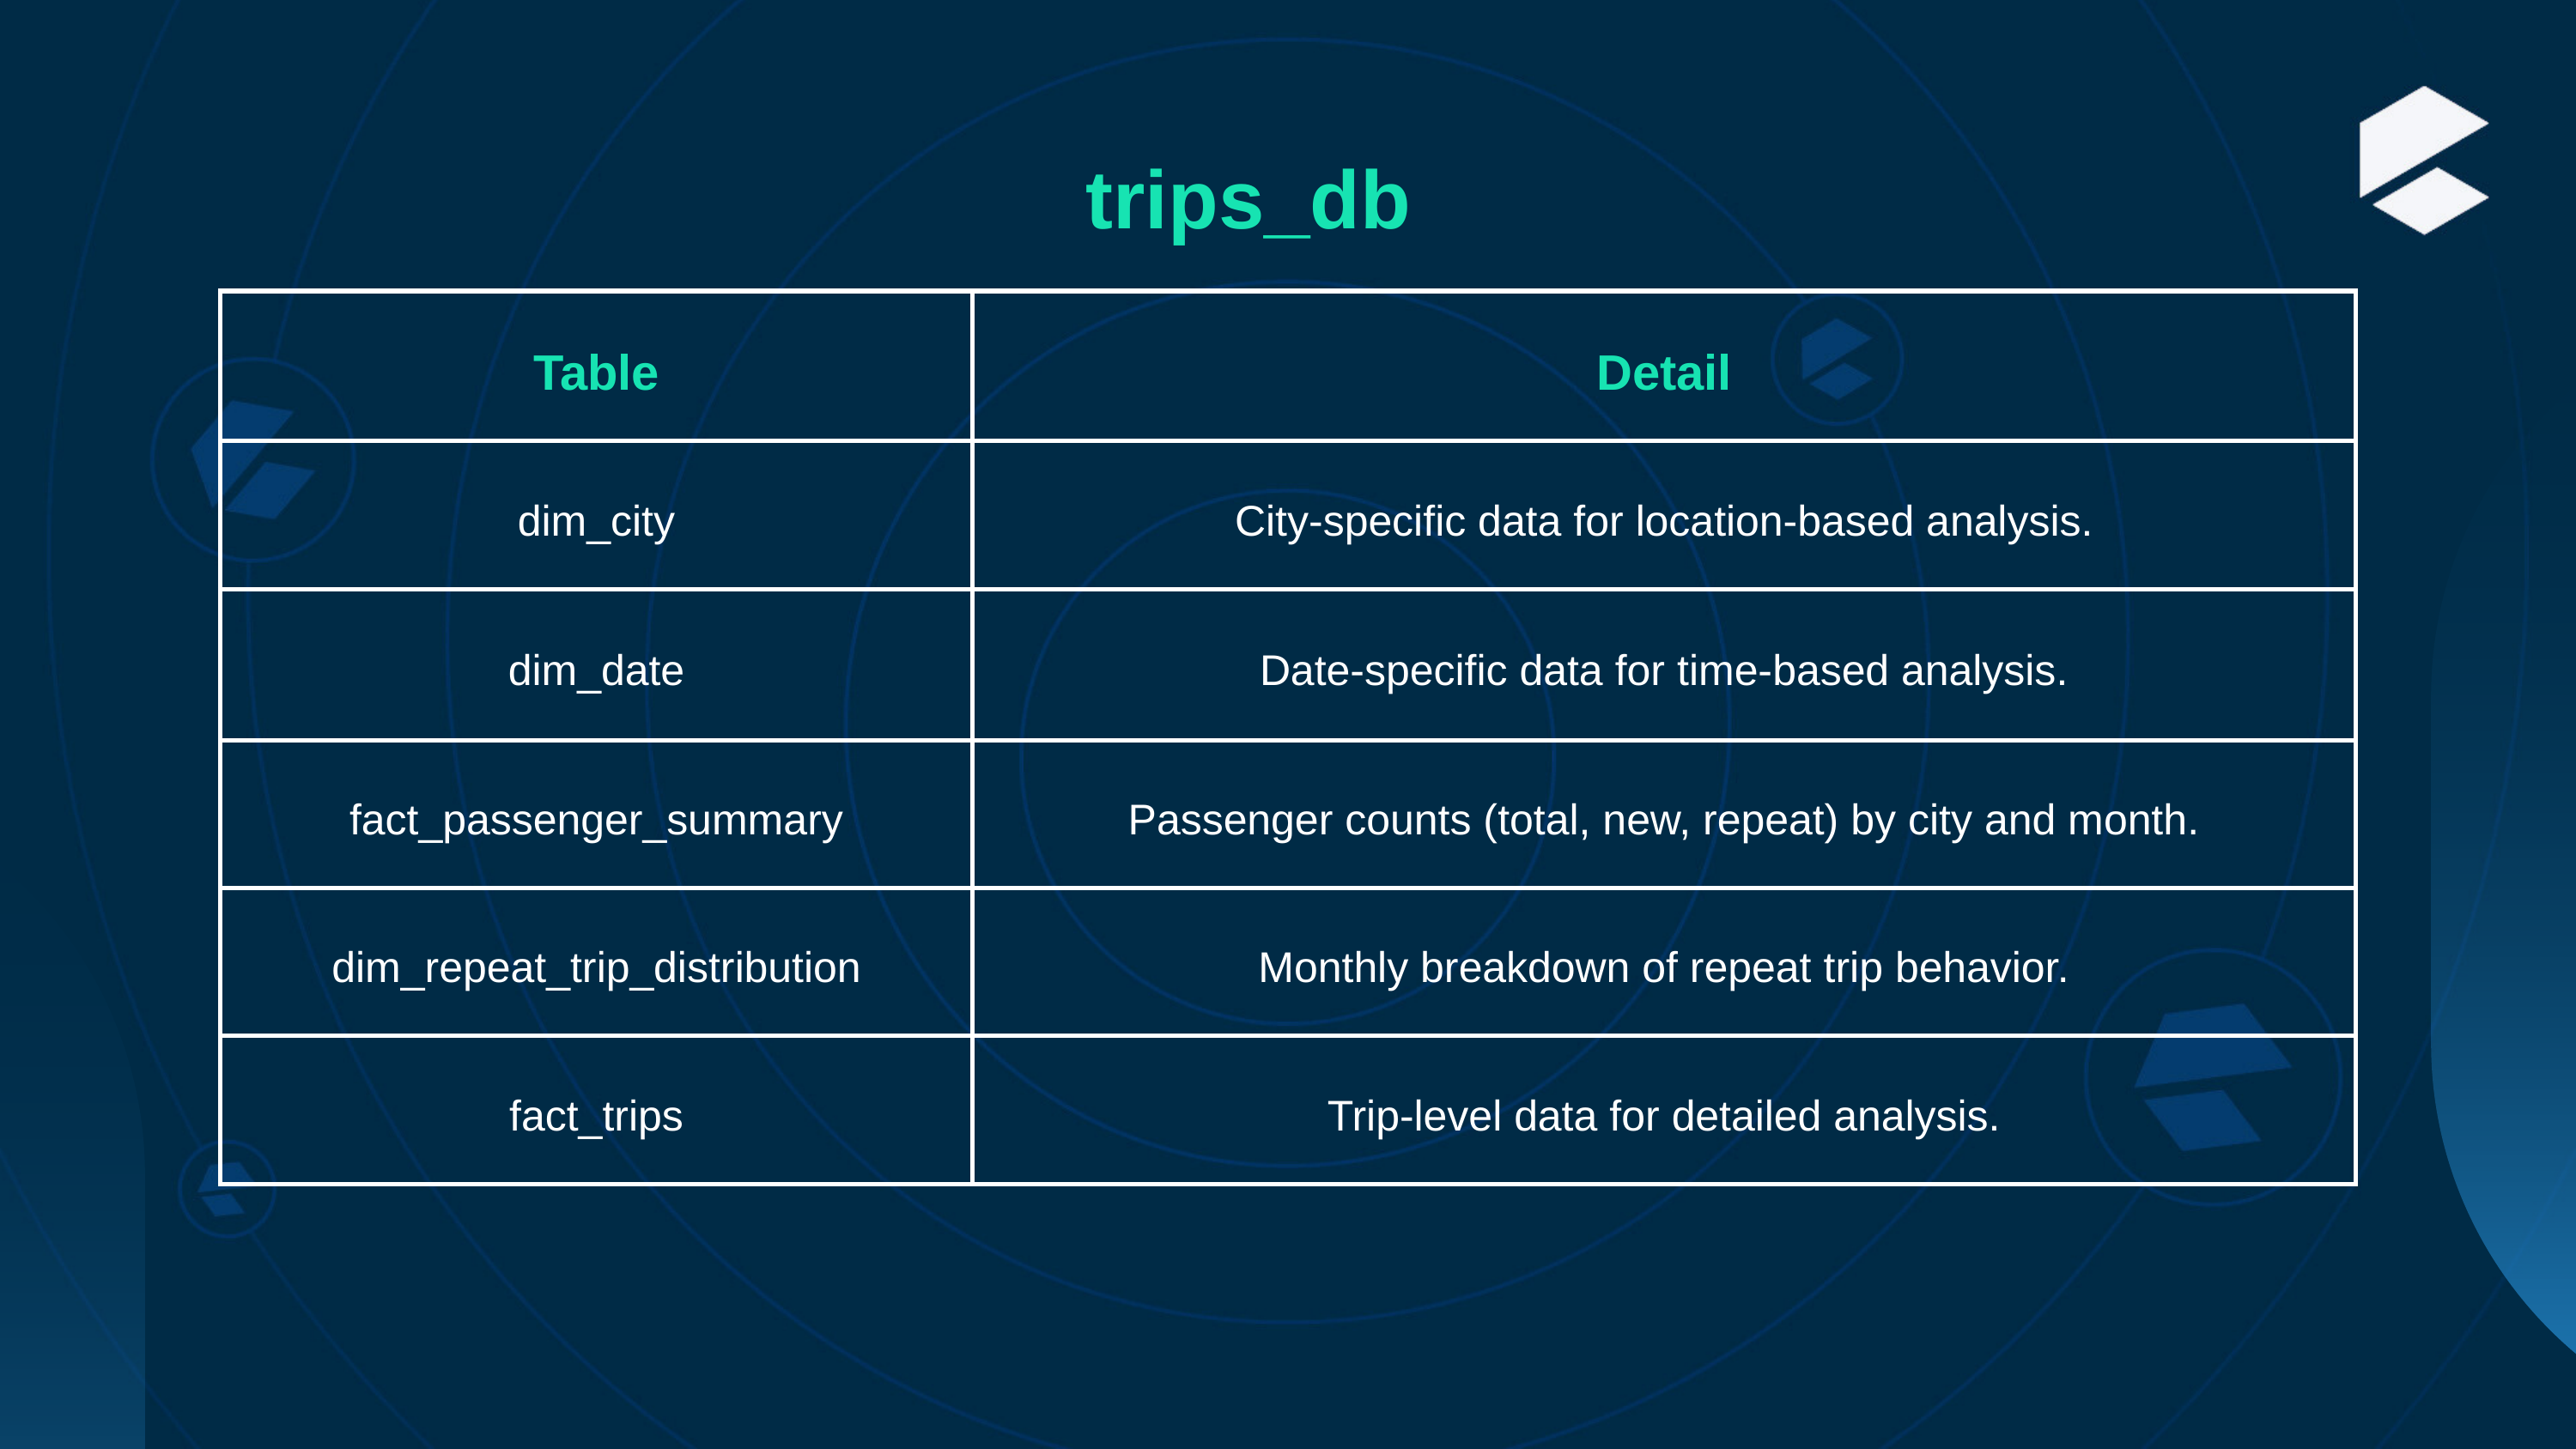

trips_db
| Table | Detail |
| --- | --- |
| dim\_city | City-specific data for location-based analysis. |
| dim\_date | Date-specific data for time-based analysis. |
| fact\_passenger\_summary | Passenger counts (total, new, repeat) by city and month. |
| dim\_repeat\_trip\_distribution | Monthly breakdown of repeat trip behavior. |
| fact\_trips | Trip-level data for detailed analysis. |